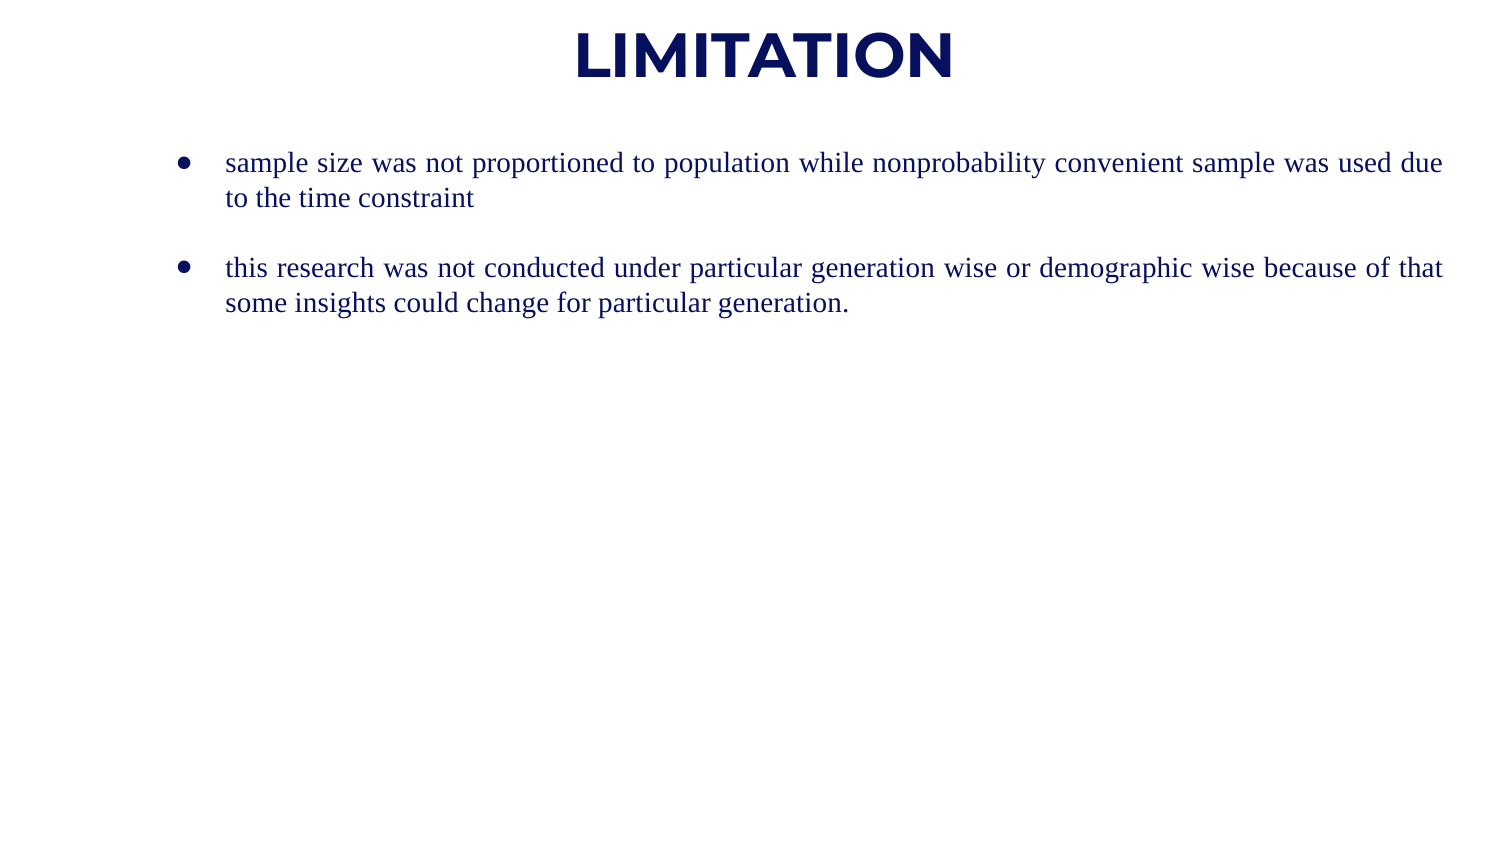

# LIMITATION

sample size was not proportioned to population while nonprobability convenient sample was used due to the time constraint

this research was not conducted under particular generation wise or demographic wise because of that some insights could change for particular generation.